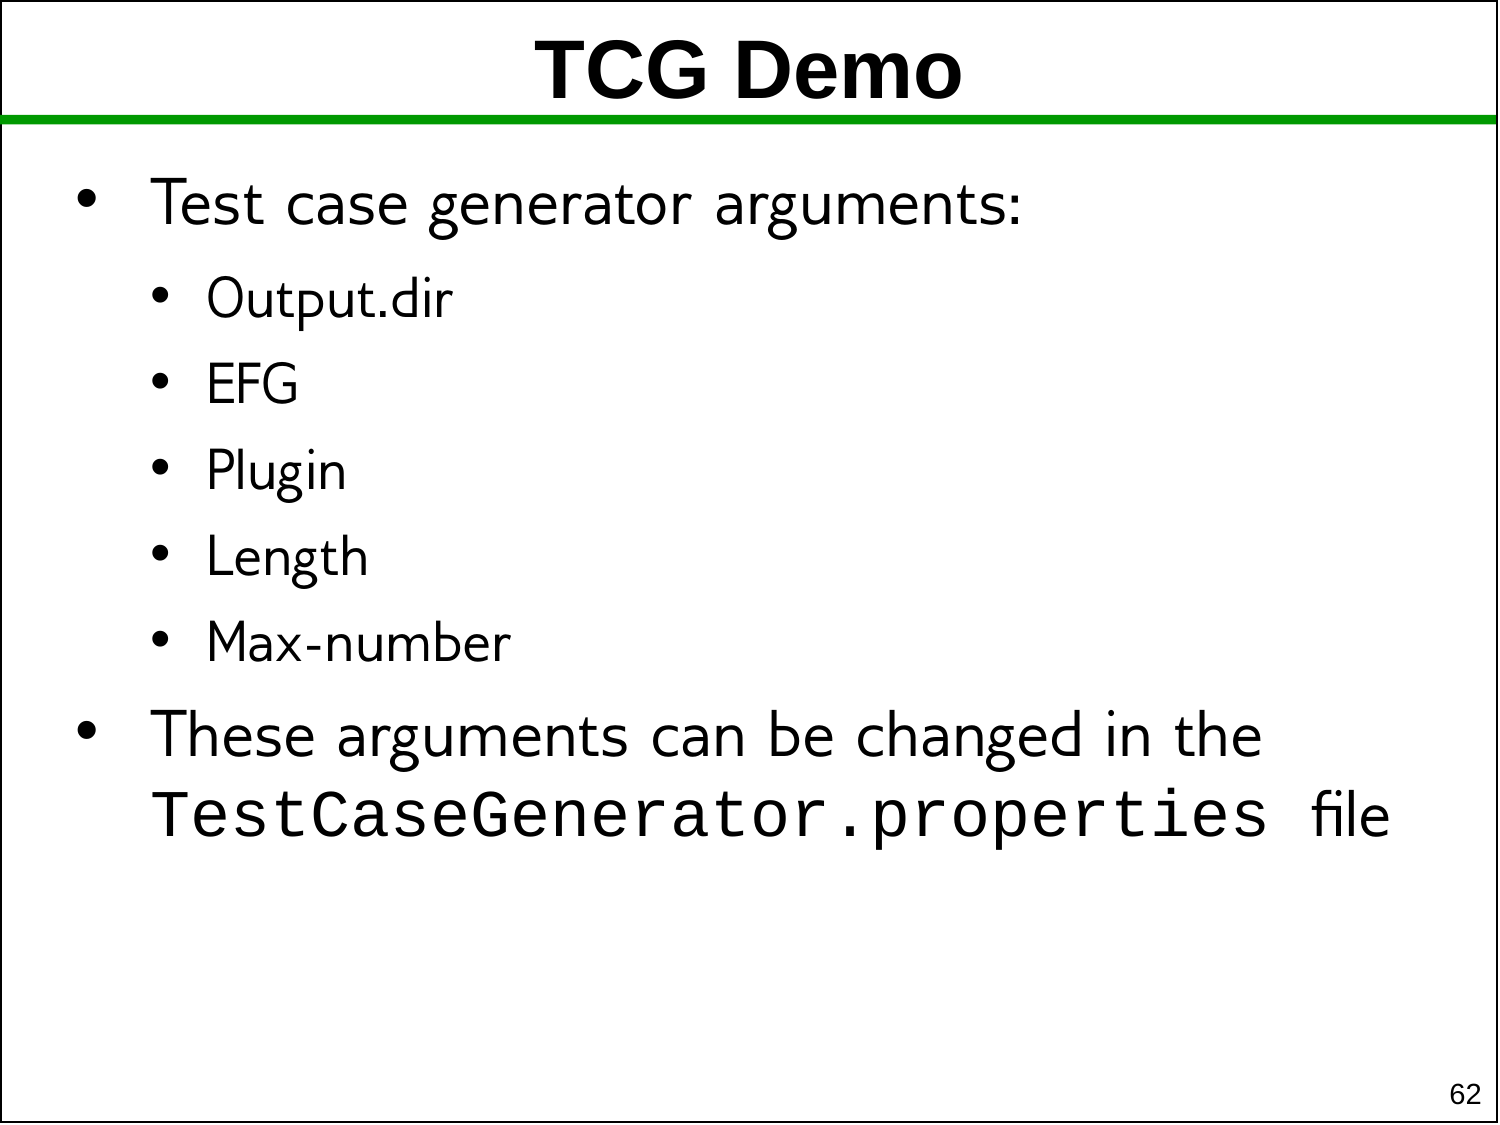

TCG Demo
Test case generator arguments:
Output.dir
EFG
Plugin
Length
Max-number
These arguments can be changed in the TestCaseGenerator.properties file
62